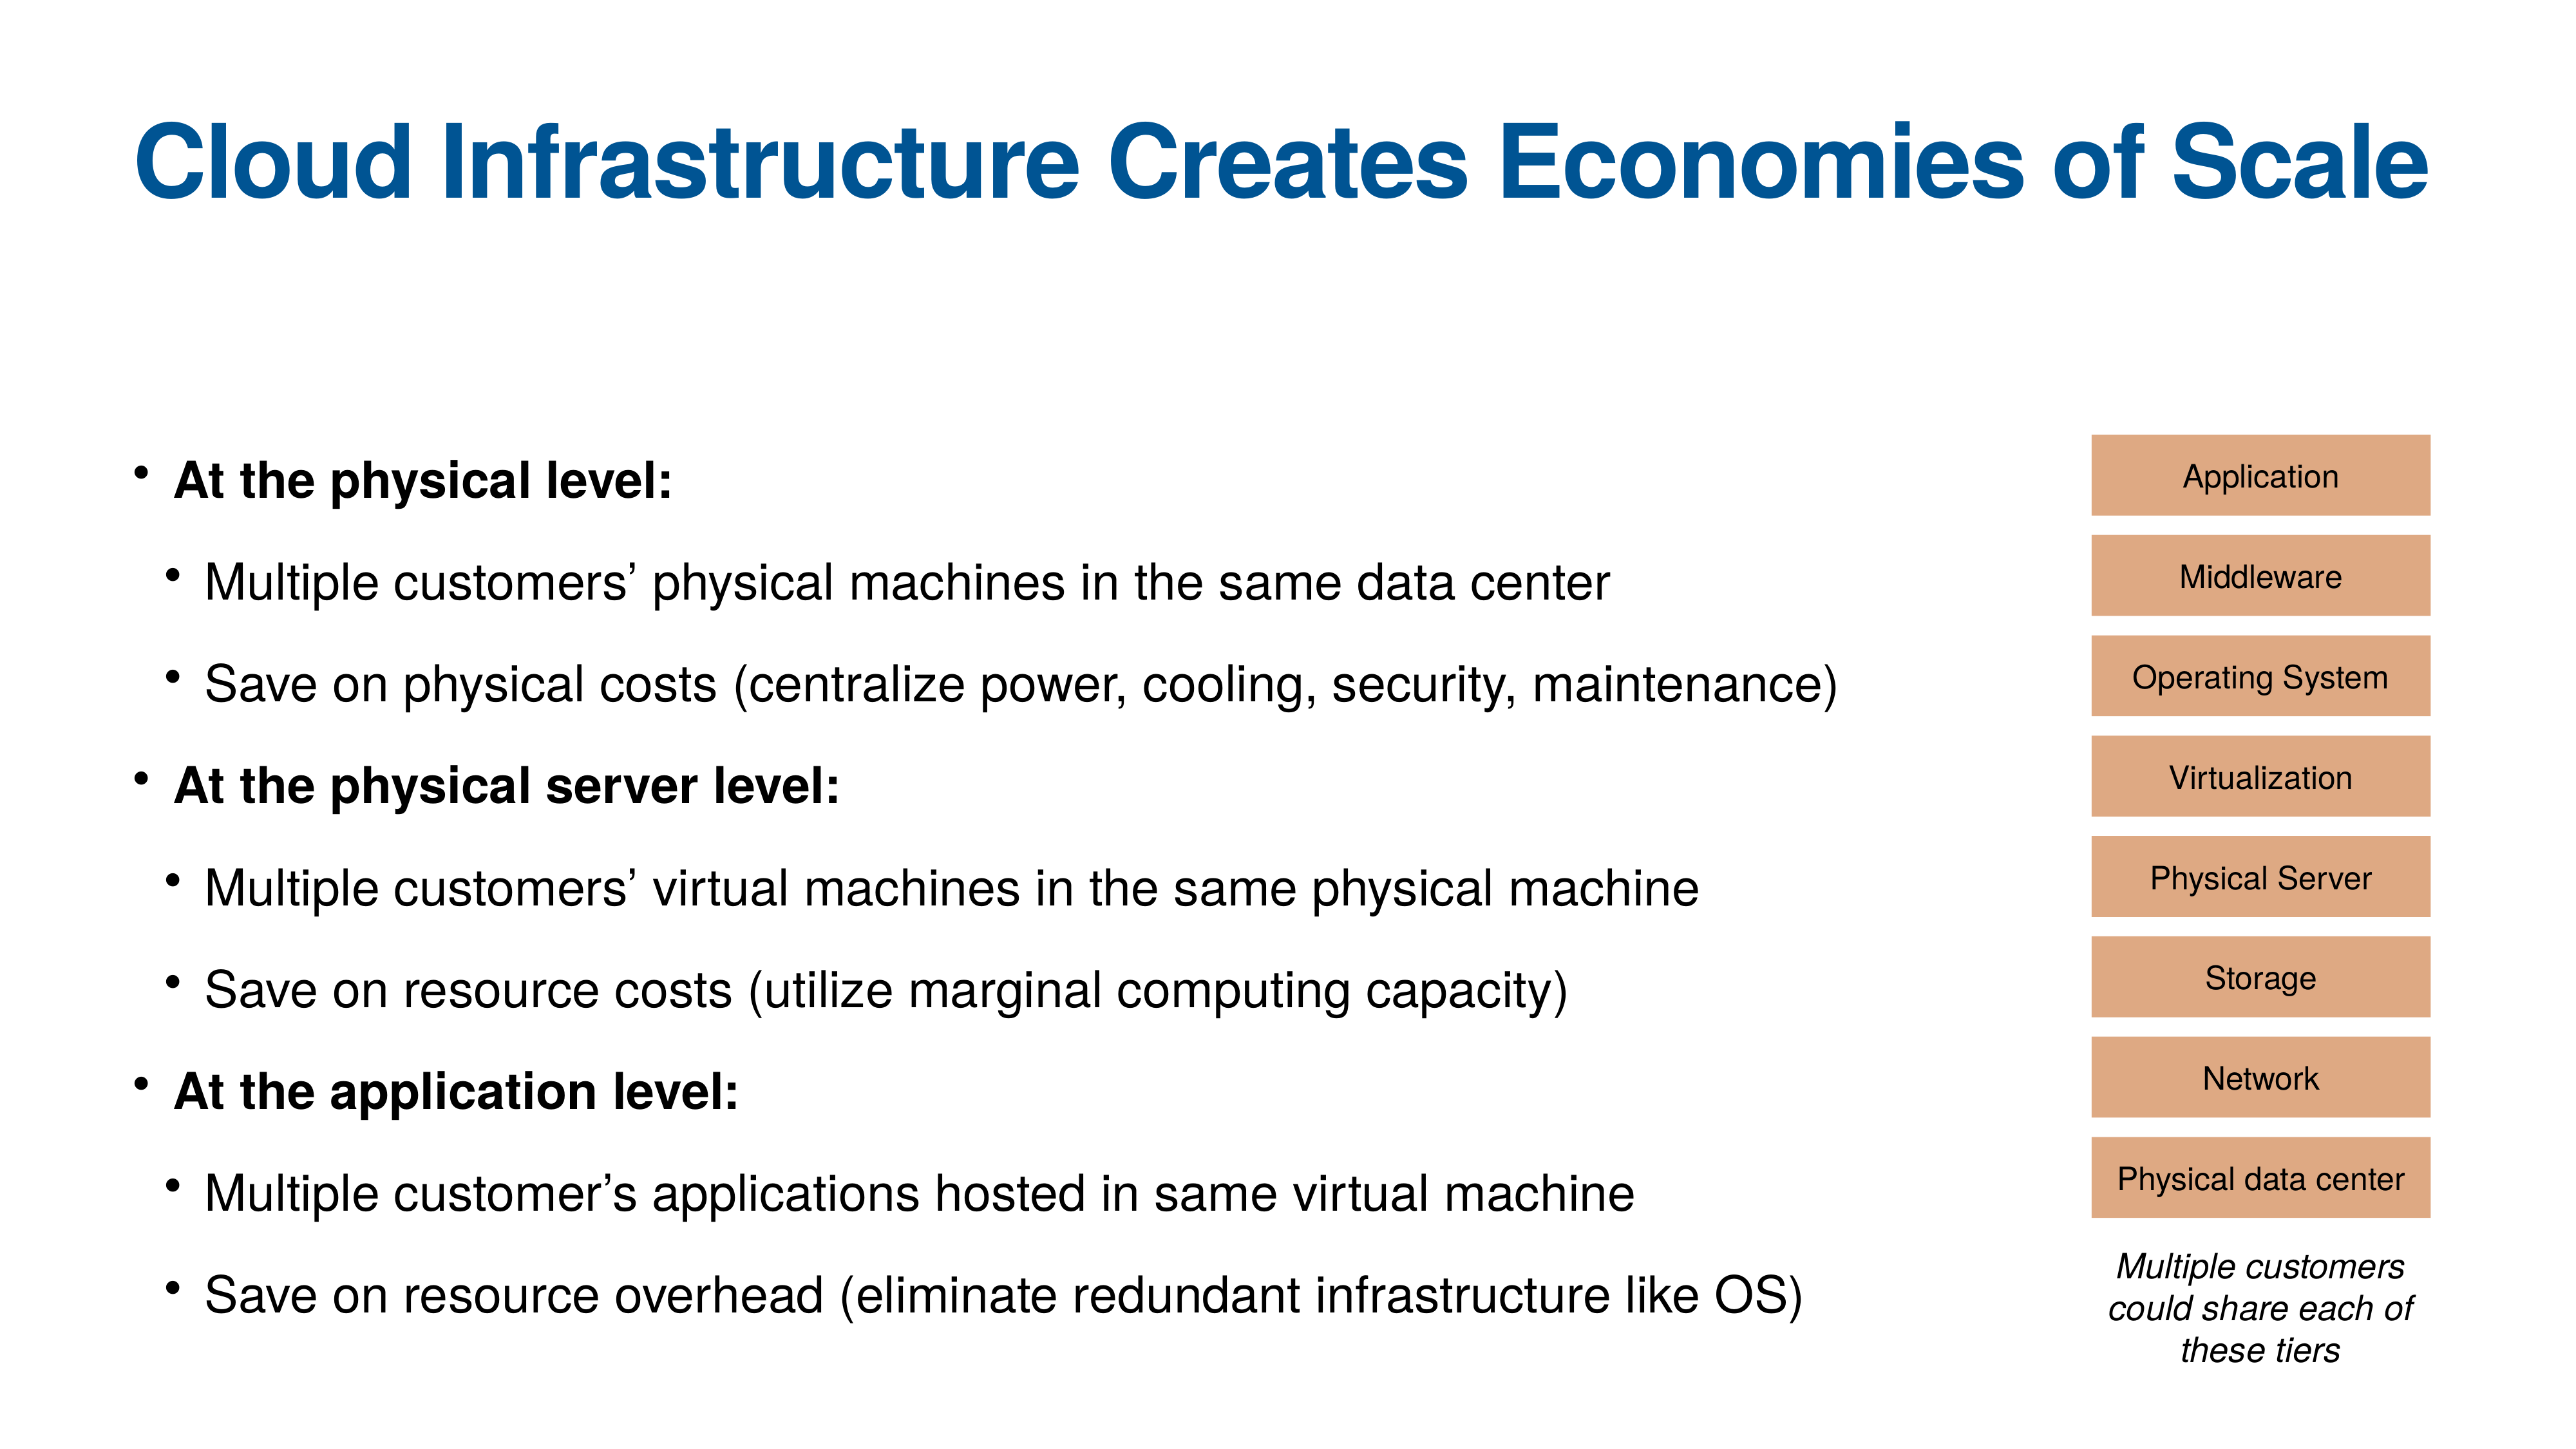

# Cloud Infrastructure Creates Economies of Scale

Application
Middleware
Operating System
Virtualization
Physical Server
Storage
Network
Physical data center
Multiple customers could share each of these tiers
At the physical level:
Multiple customers’ physical machines in the same data center
Save on physical costs (centralize power, cooling, security, maintenance)
At the physical server level:
Multiple customers’ virtual machines in the same physical machine
Save on resource costs (utilize marginal computing capacity)
At the application level:
Multiple customer’s applications hosted in same virtual machine
Save on resource overhead (eliminate redundant infrastructure like OS)